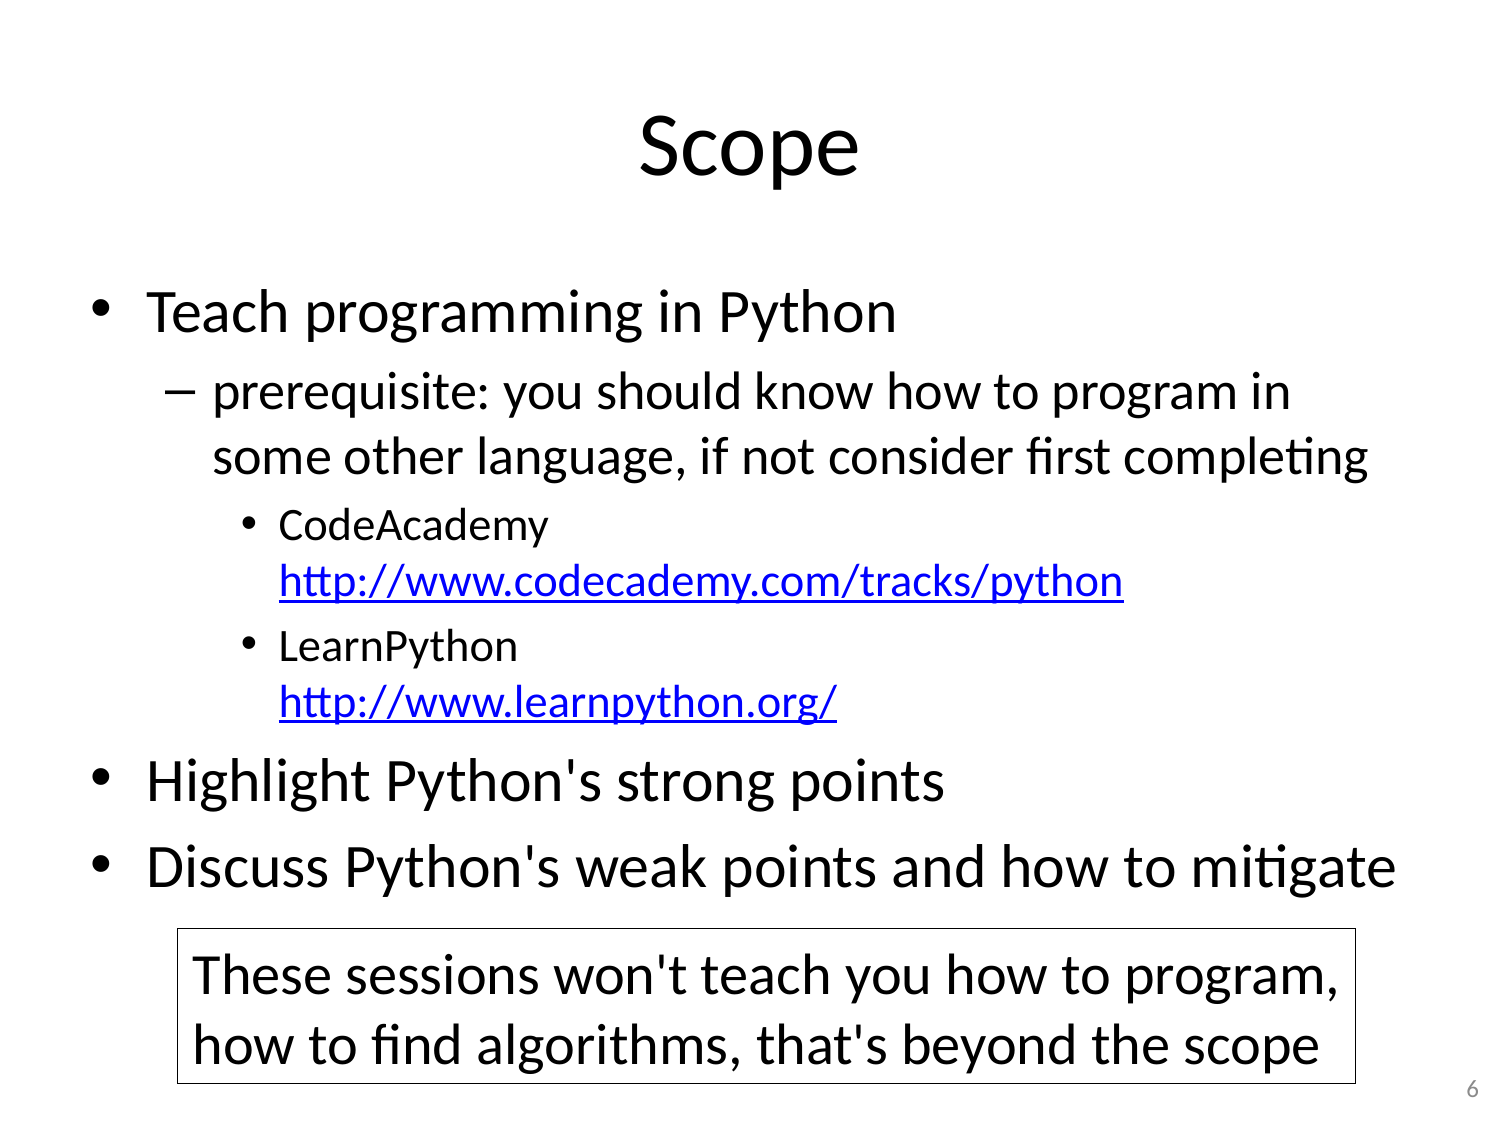

# Scope
Teach programming in Python
prerequisite: you should know how to program in some other language, if not consider first completing
CodeAcademy
http://www.codecademy.com/tracks/python
LearnPython
http://www.learnpython.org/
Highlight Python's strong points
Discuss Python's weak points and how to mitigate

These sessions won't teach you how to program,
how to find algorithms, that's beyond the scope
6